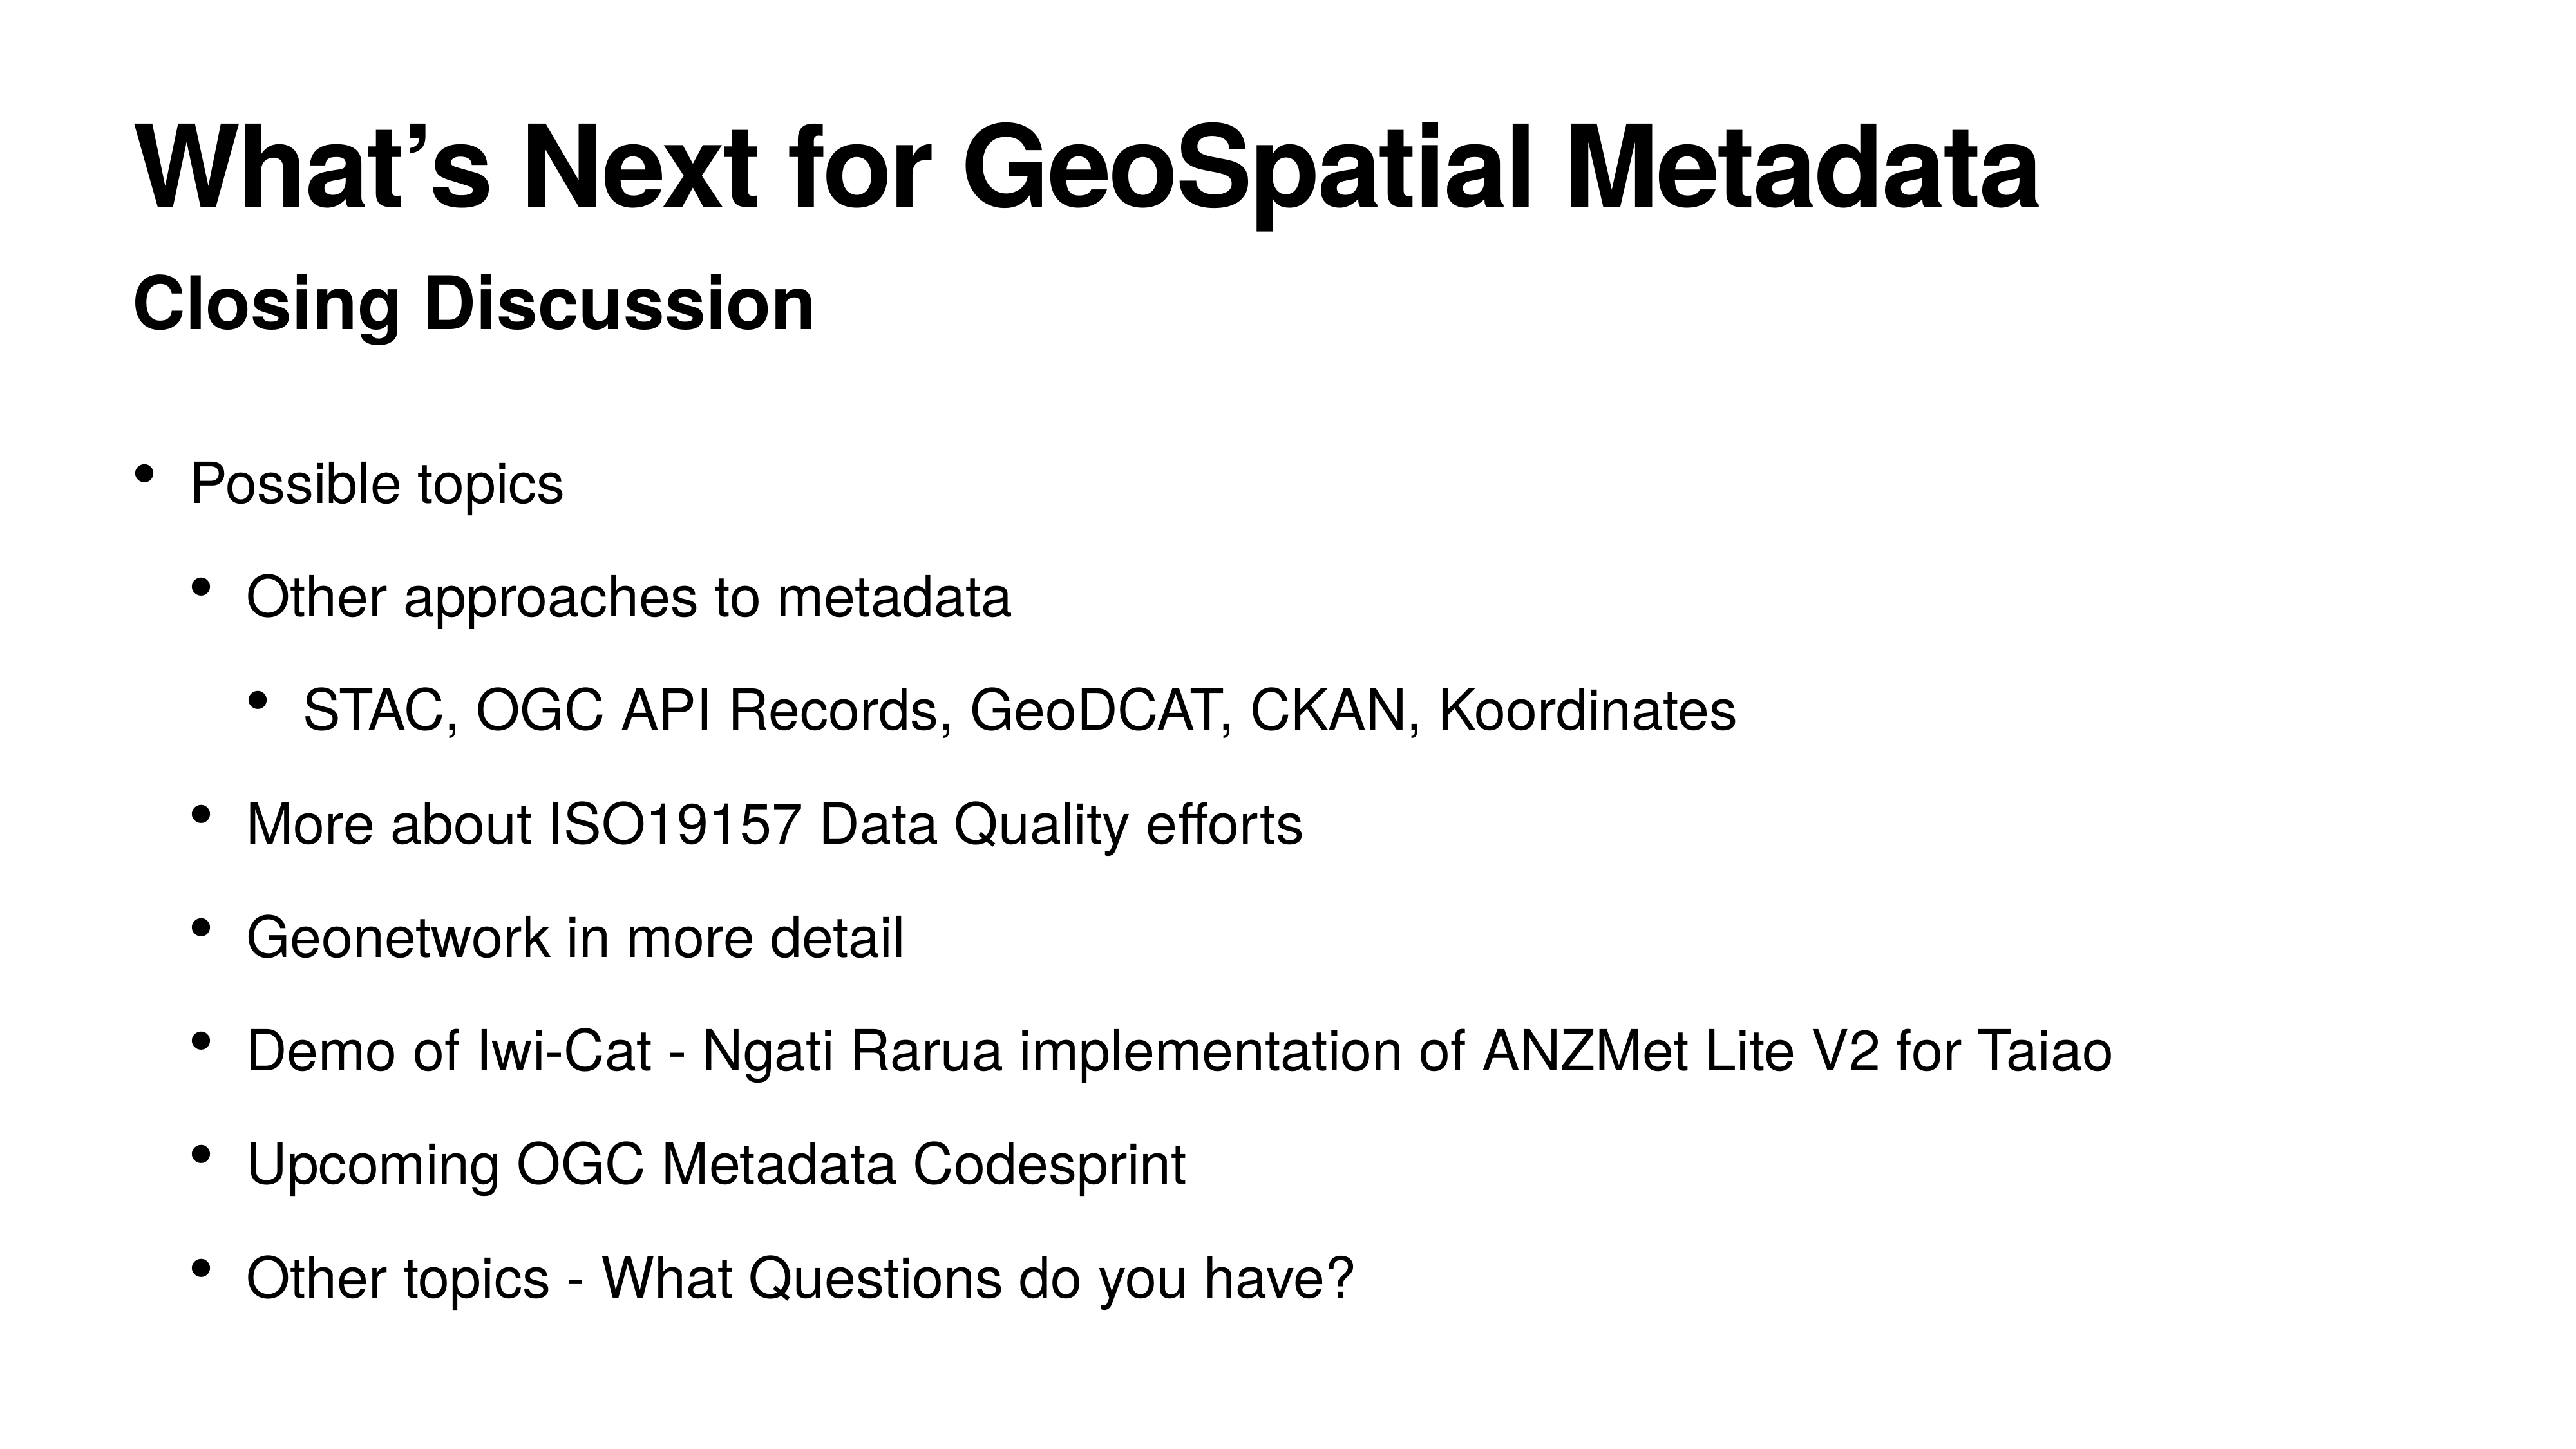

# What’s Next for GeoSpatial Metadata
Closing Discussion
Possible topics
Other approaches to metadata
STAC, OGC API Records, GeoDCAT, CKAN, Koordinates
More about ISO19157 Data Quality efforts
Geonetwork in more detail
Demo of Iwi-Cat - Ngati Rarua implementation of ANZMet Lite V2 for Taiao
Upcoming OGC Metadata Codesprint
Other topics - What Questions do you have?